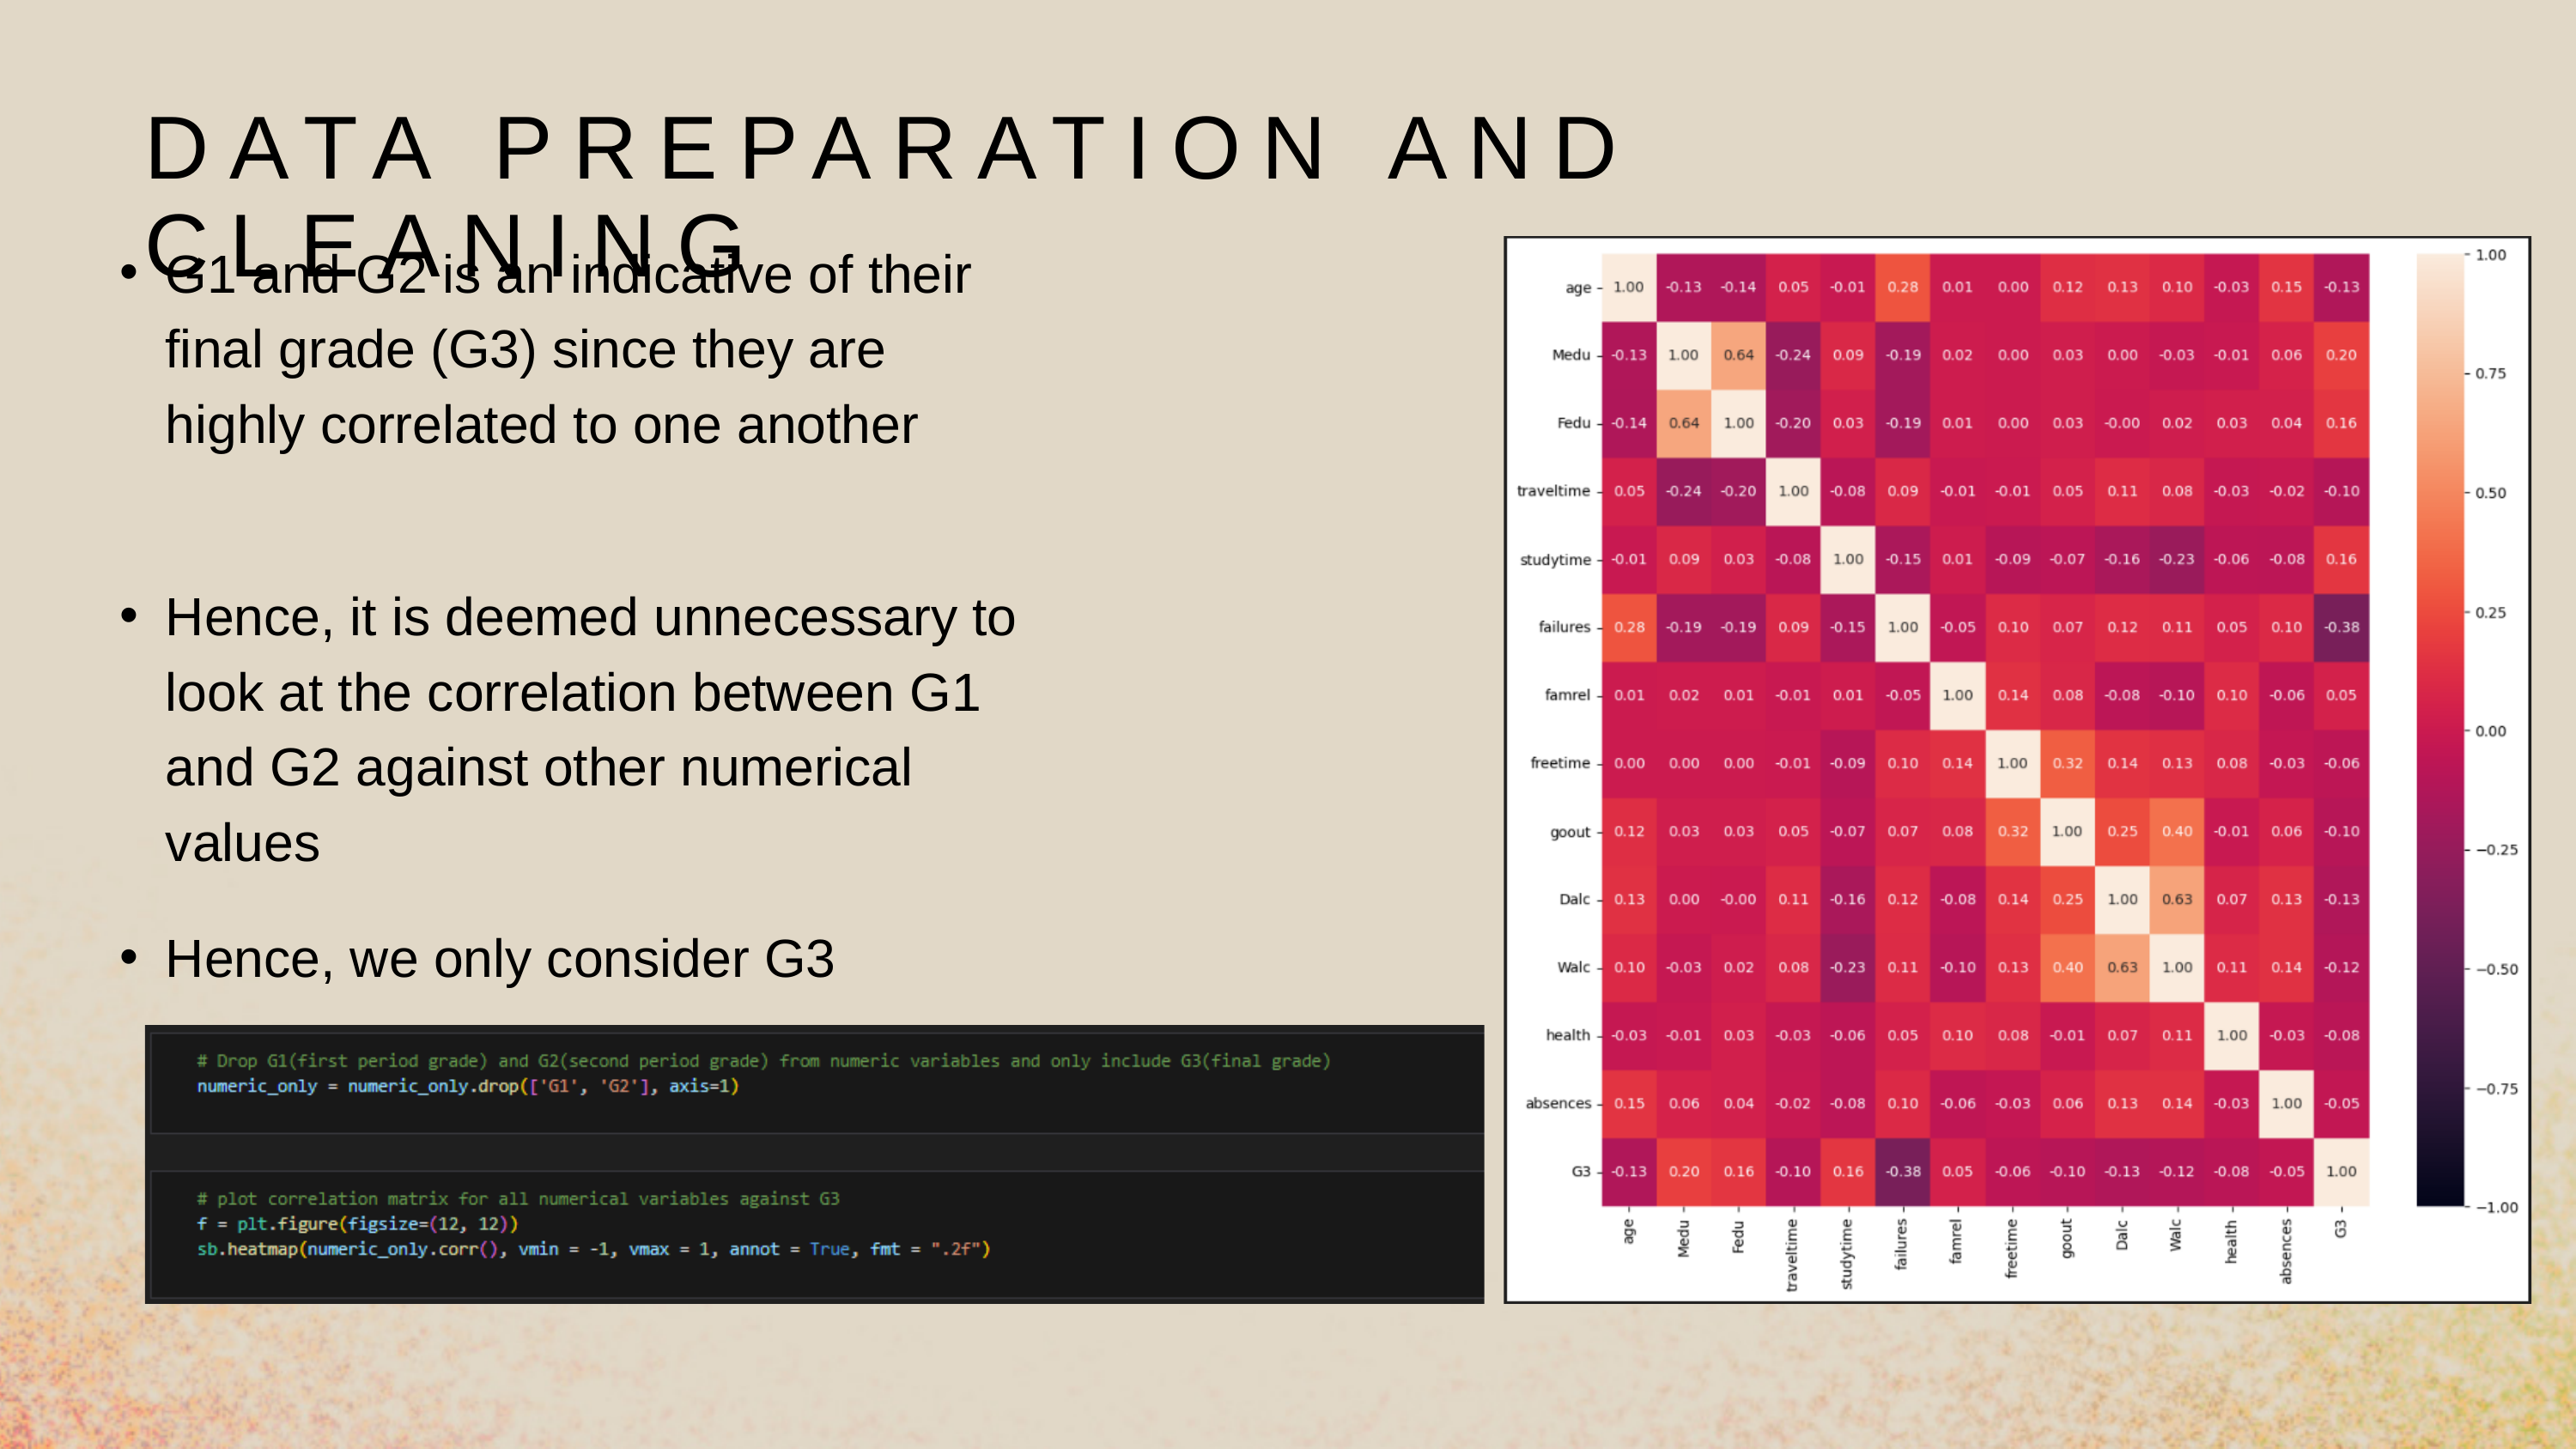

DATA PREPARATION AND CLEANING
G1 and G2 is an indicative of their final grade (G3) since they are highly correlated to one another

Hence, it is deemed unnecessary to look at the correlation between G1 and G2 against other numerical values
Hence, we only consider G3